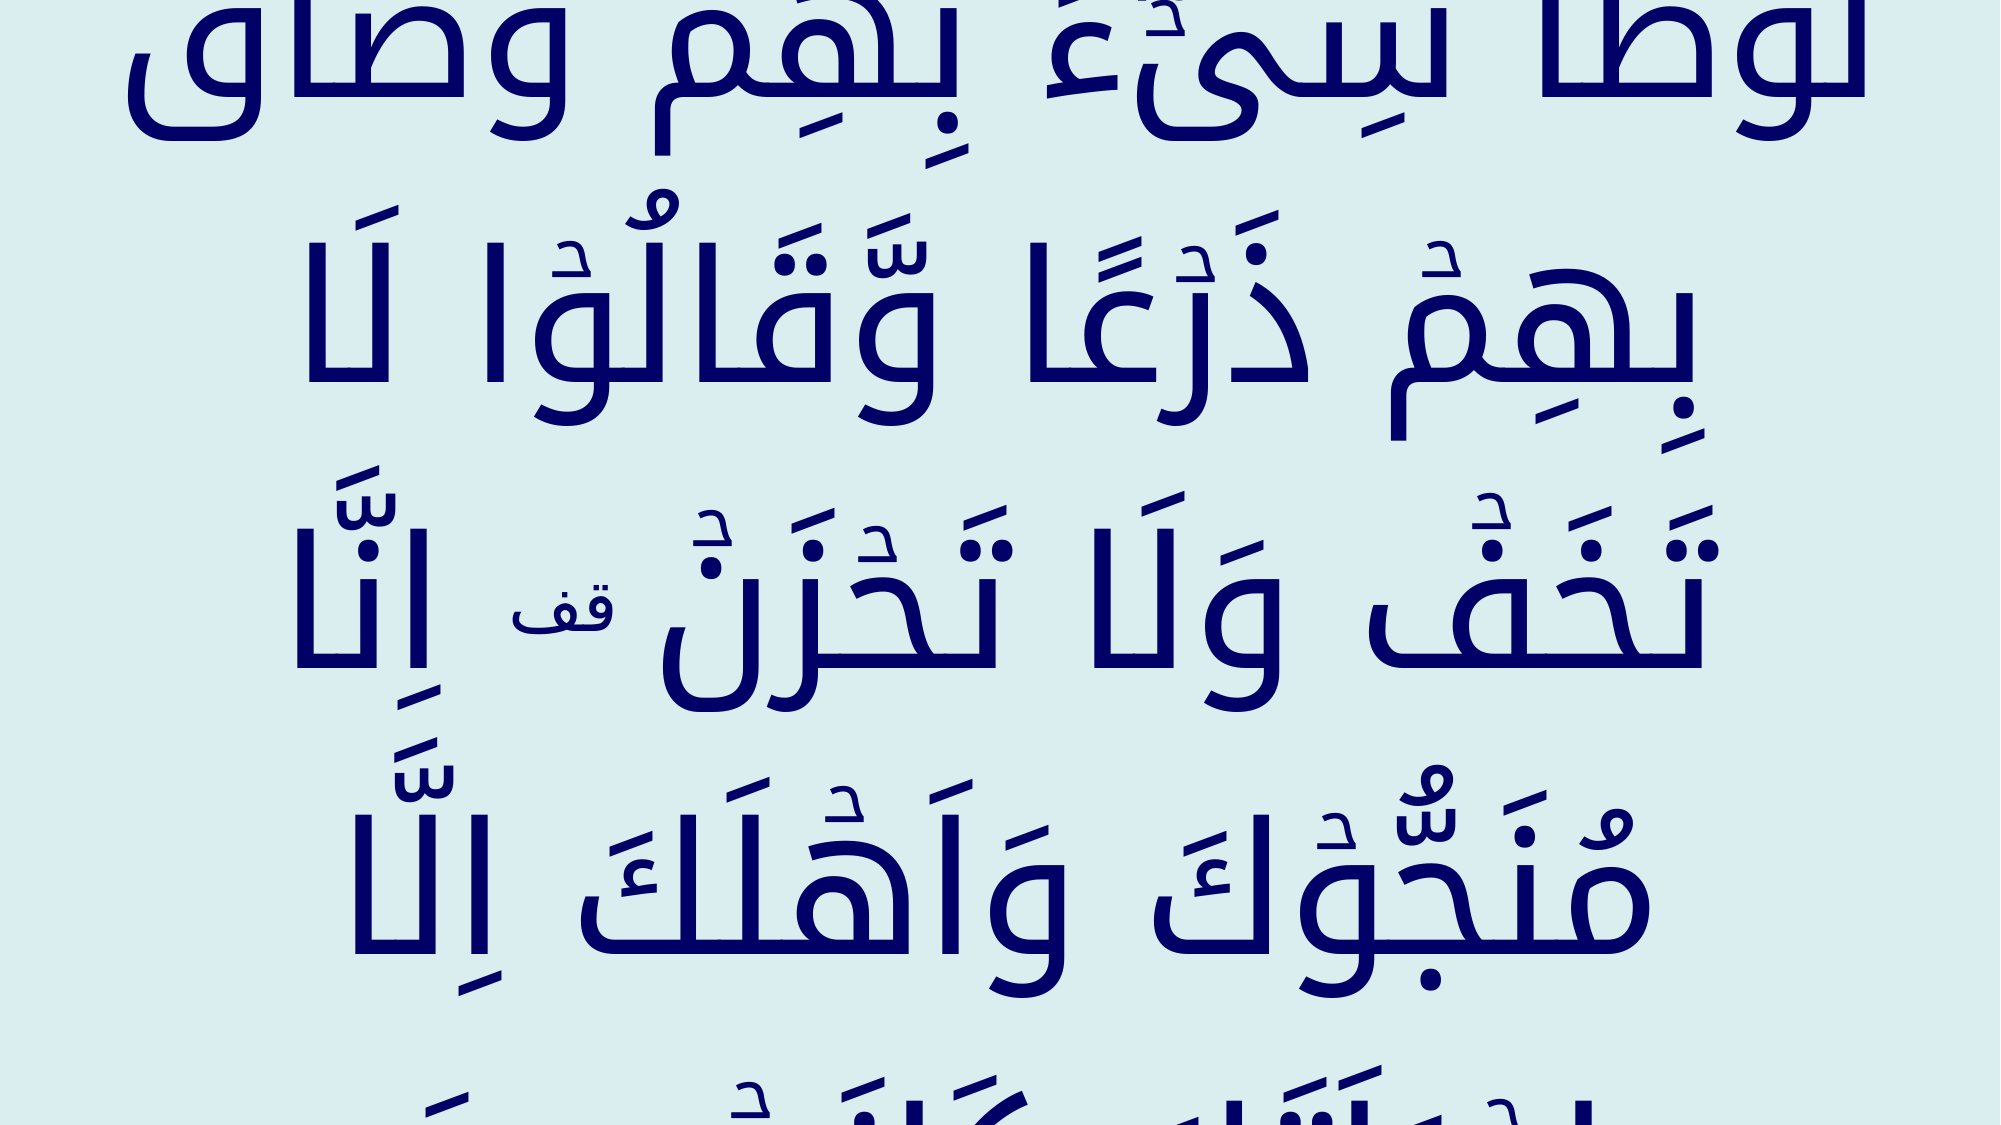

وَلَمَّاۤ اَنۡ جَآءَتۡ رُسُلُـنَا لُوۡطًا سِىۡٓءَ بِهِمۡ وَضَاقَ بِهِمۡ ذَرۡعًا وَّقَالُوۡا لَا تَخَفۡ وَلَا تَحۡزَنۡ‌ قف اِنَّا مُنَجُّوۡكَ وَاَهۡلَكَ اِلَّا امۡرَاَتَكَ كَانَتۡ مِنَ الۡغٰبِرِيۡنَ‏﴿﻿۳۳﻿﴾